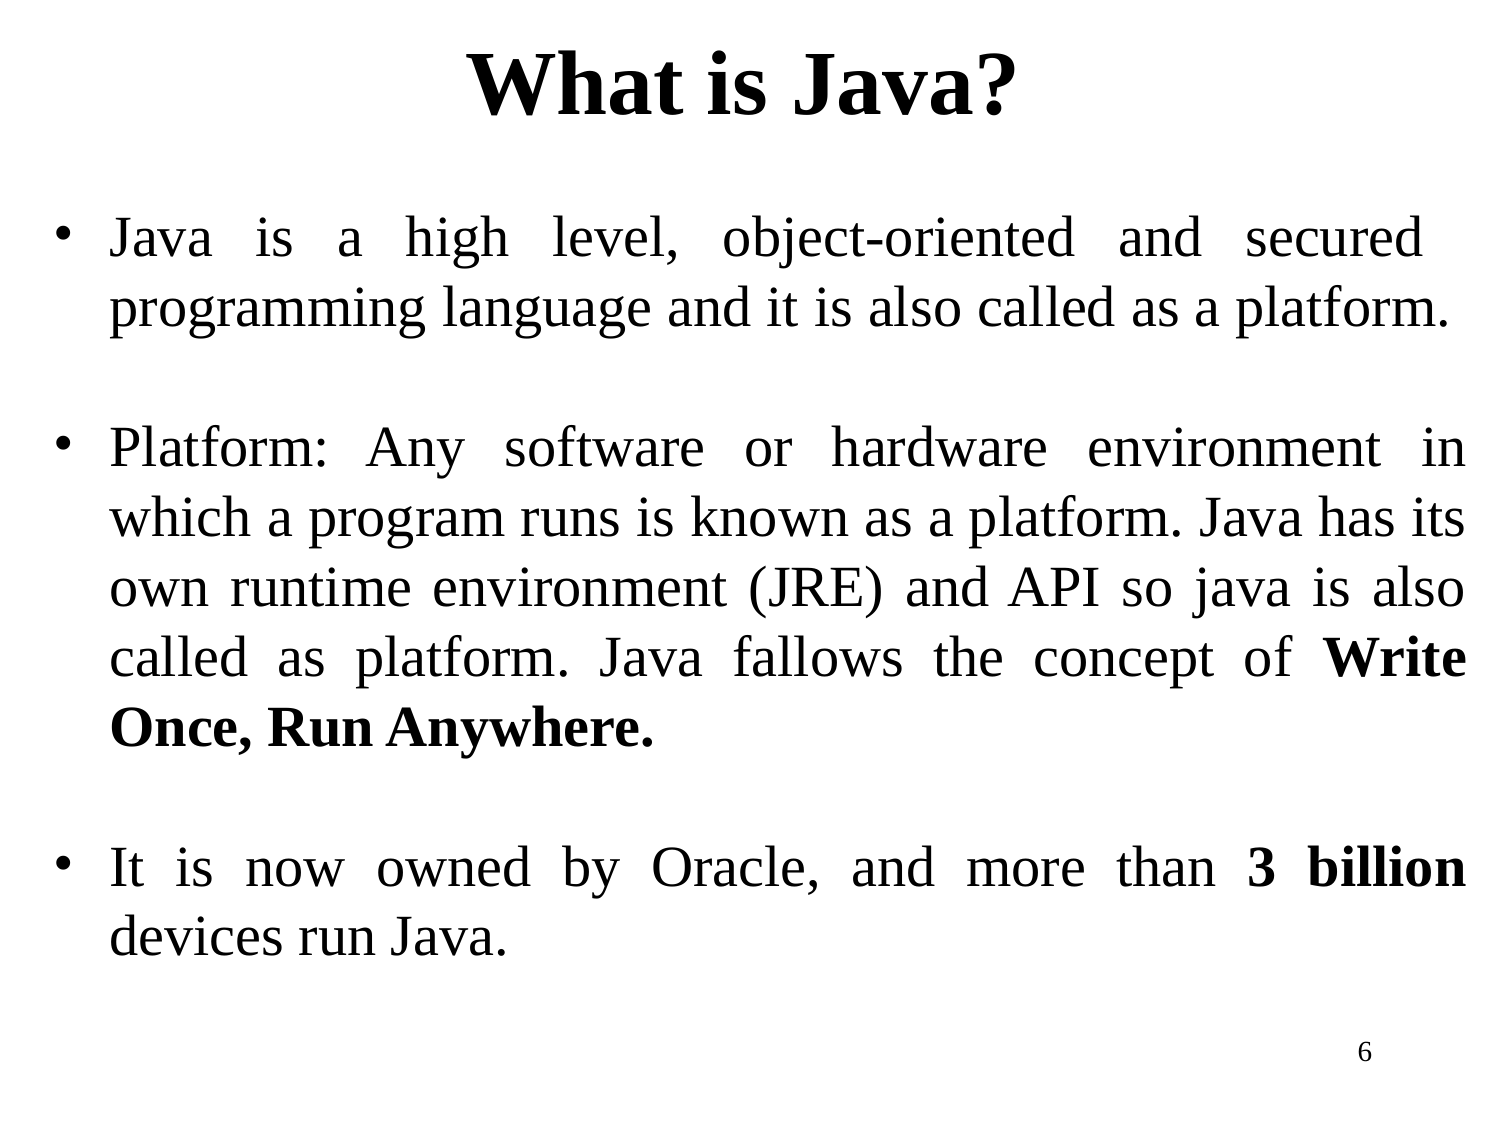

# What is Java?
Java is a high level, object-oriented and secured  programming language and it is also called as a platform.

Platform: Any software or hardware environment in which a program runs is known as a platform. Java has its own runtime environment (JRE) and API so java is also called as platform. Java fallows the concept of Write Once, Run Anywhere.

It is now owned by Oracle, and more than 3 billion devices run Java.

6